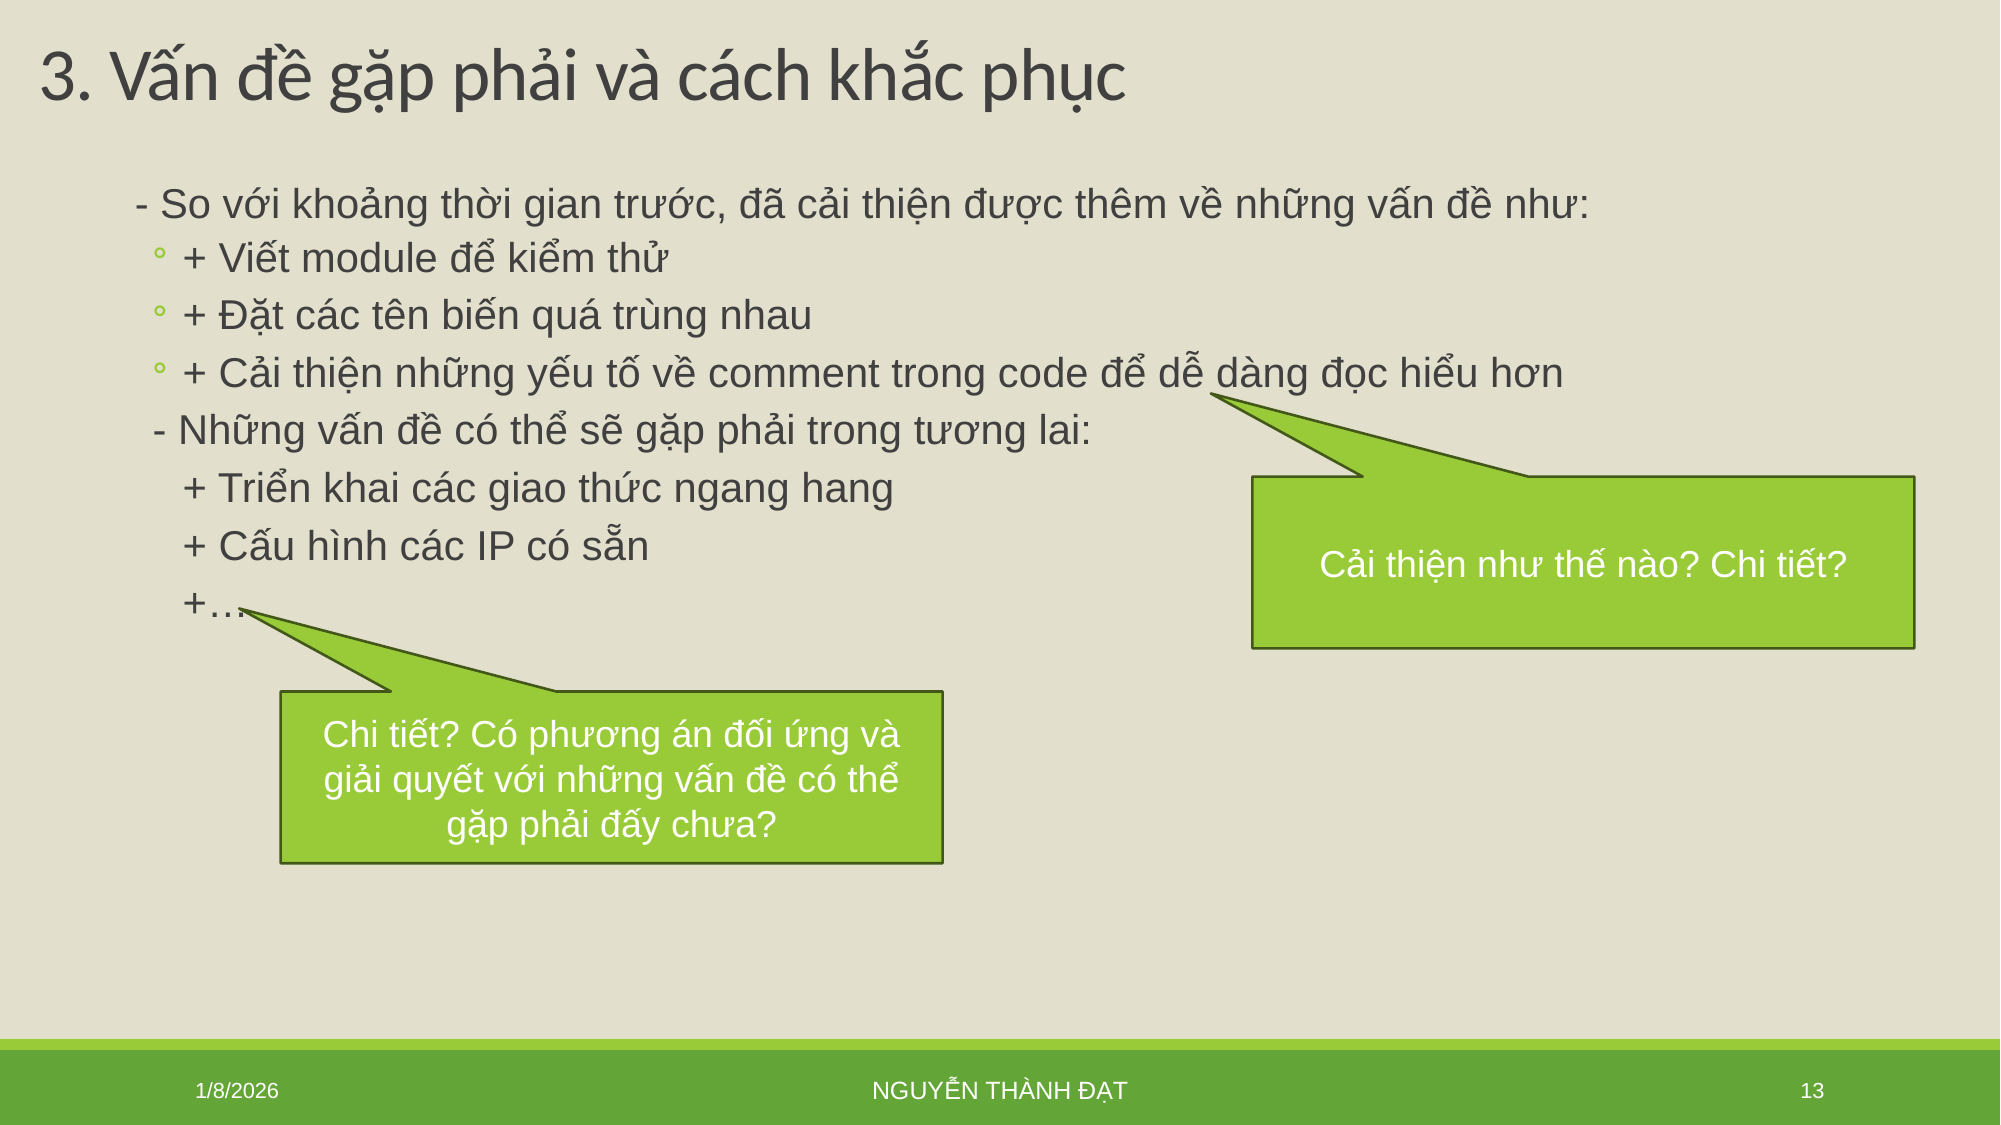

# 3. Vấn đề gặp phải và cách khắc phục
- So với khoảng thời gian trước, đã cải thiện được thêm về những vấn đề như:
+ Viết module để kiểm thử
+ Đặt các tên biến quá trùng nhau
+ Cải thiện những yếu tố về comment trong code để dễ dàng đọc hiểu hơn
- Những vấn đề có thể sẽ gặp phải trong tương lai:
+ Triển khai các giao thức ngang hang
+ Cấu hình các IP có sẵn
+…

Cải thiện như thế nào? Chi tiết?
Chi tiết? Có phương án đối ứng và giải quyết với những vấn đề có thể gặp phải đấy chưa?
1/8/2026
Nguyễn Thành Đạt
13